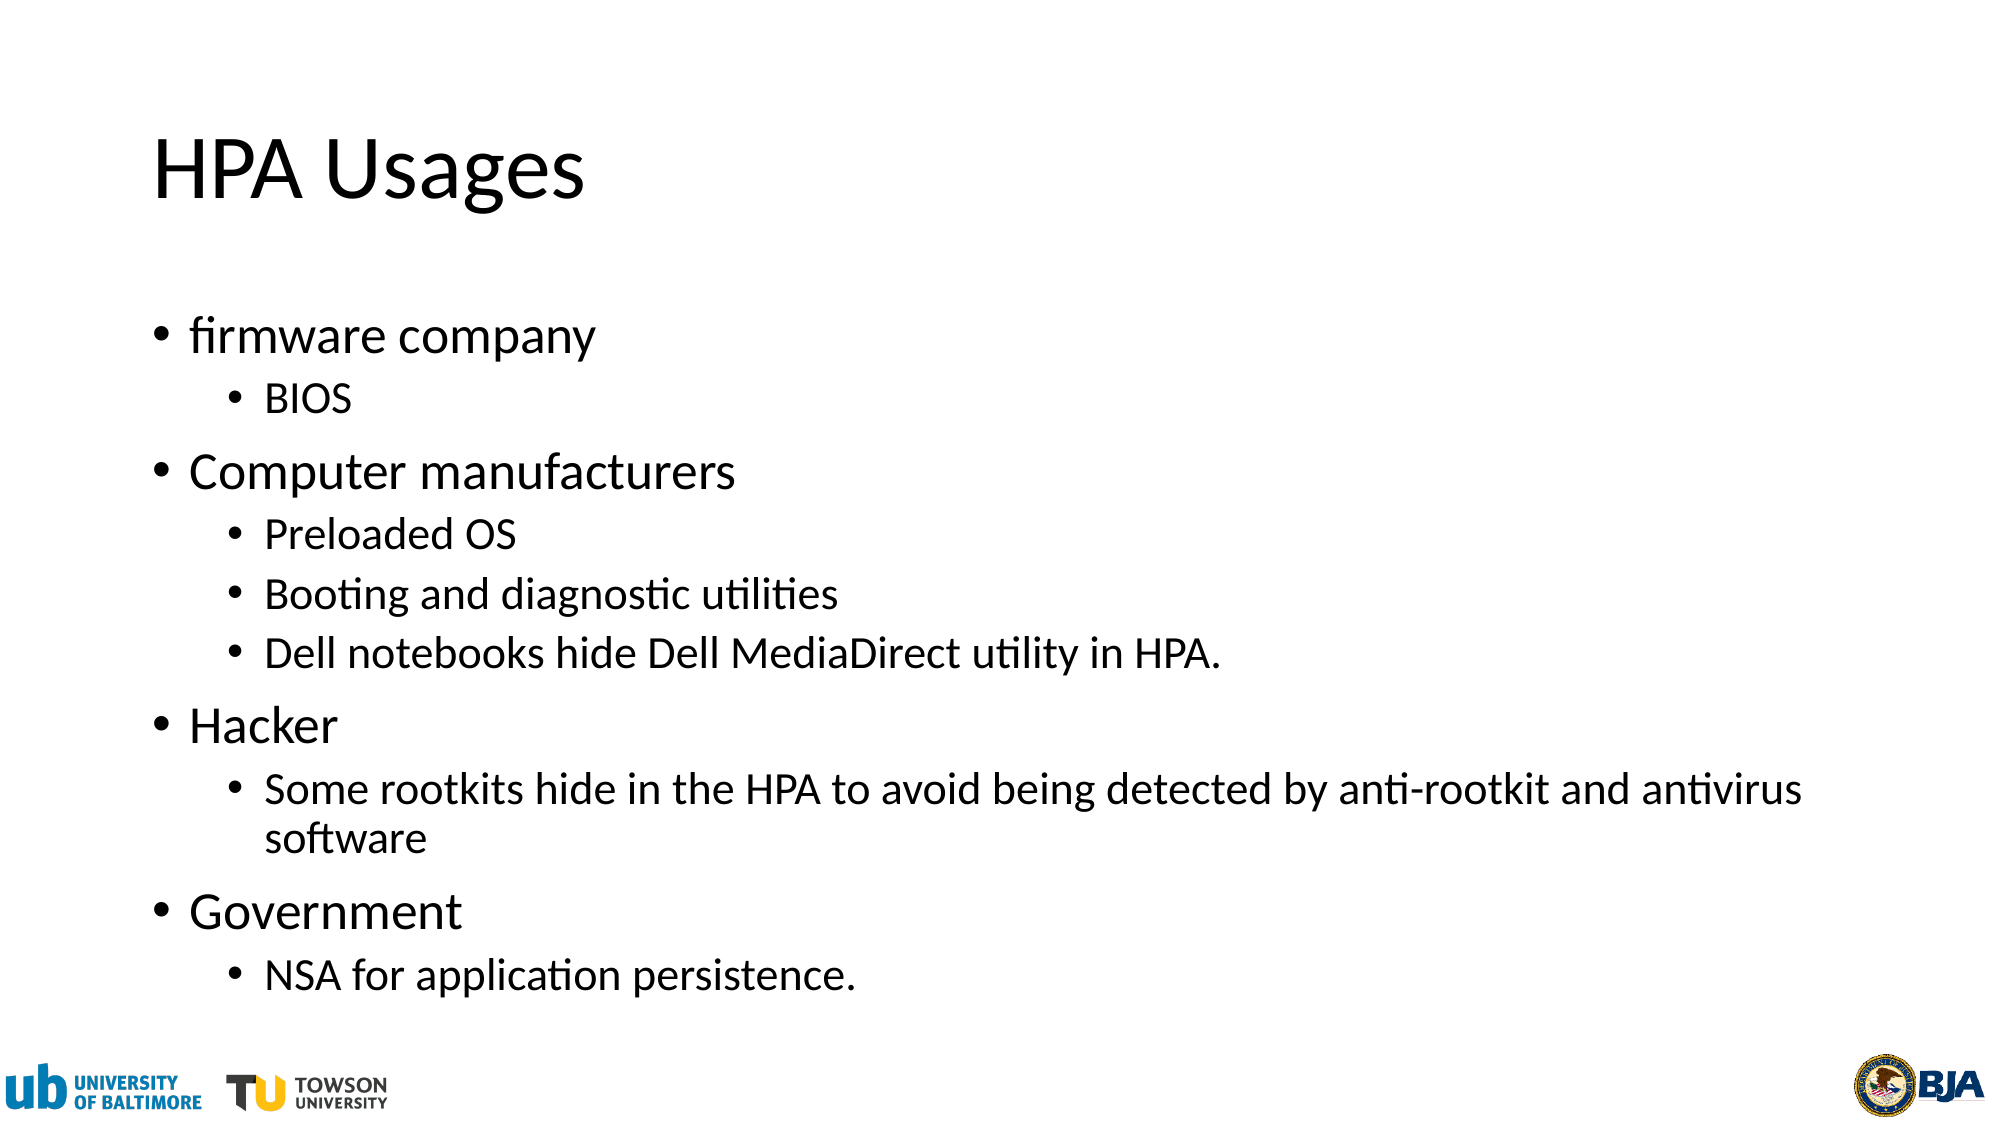

# HPA Usages
firmware company
BIOS
Computer manufacturers
Preloaded OS
Booting and diagnostic utilities
Dell notebooks hide Dell MediaDirect utility in HPA.
Hacker
Some rootkits hide in the HPA to avoid being detected by anti-rootkit and antivirus software
Government
NSA for application persistence.